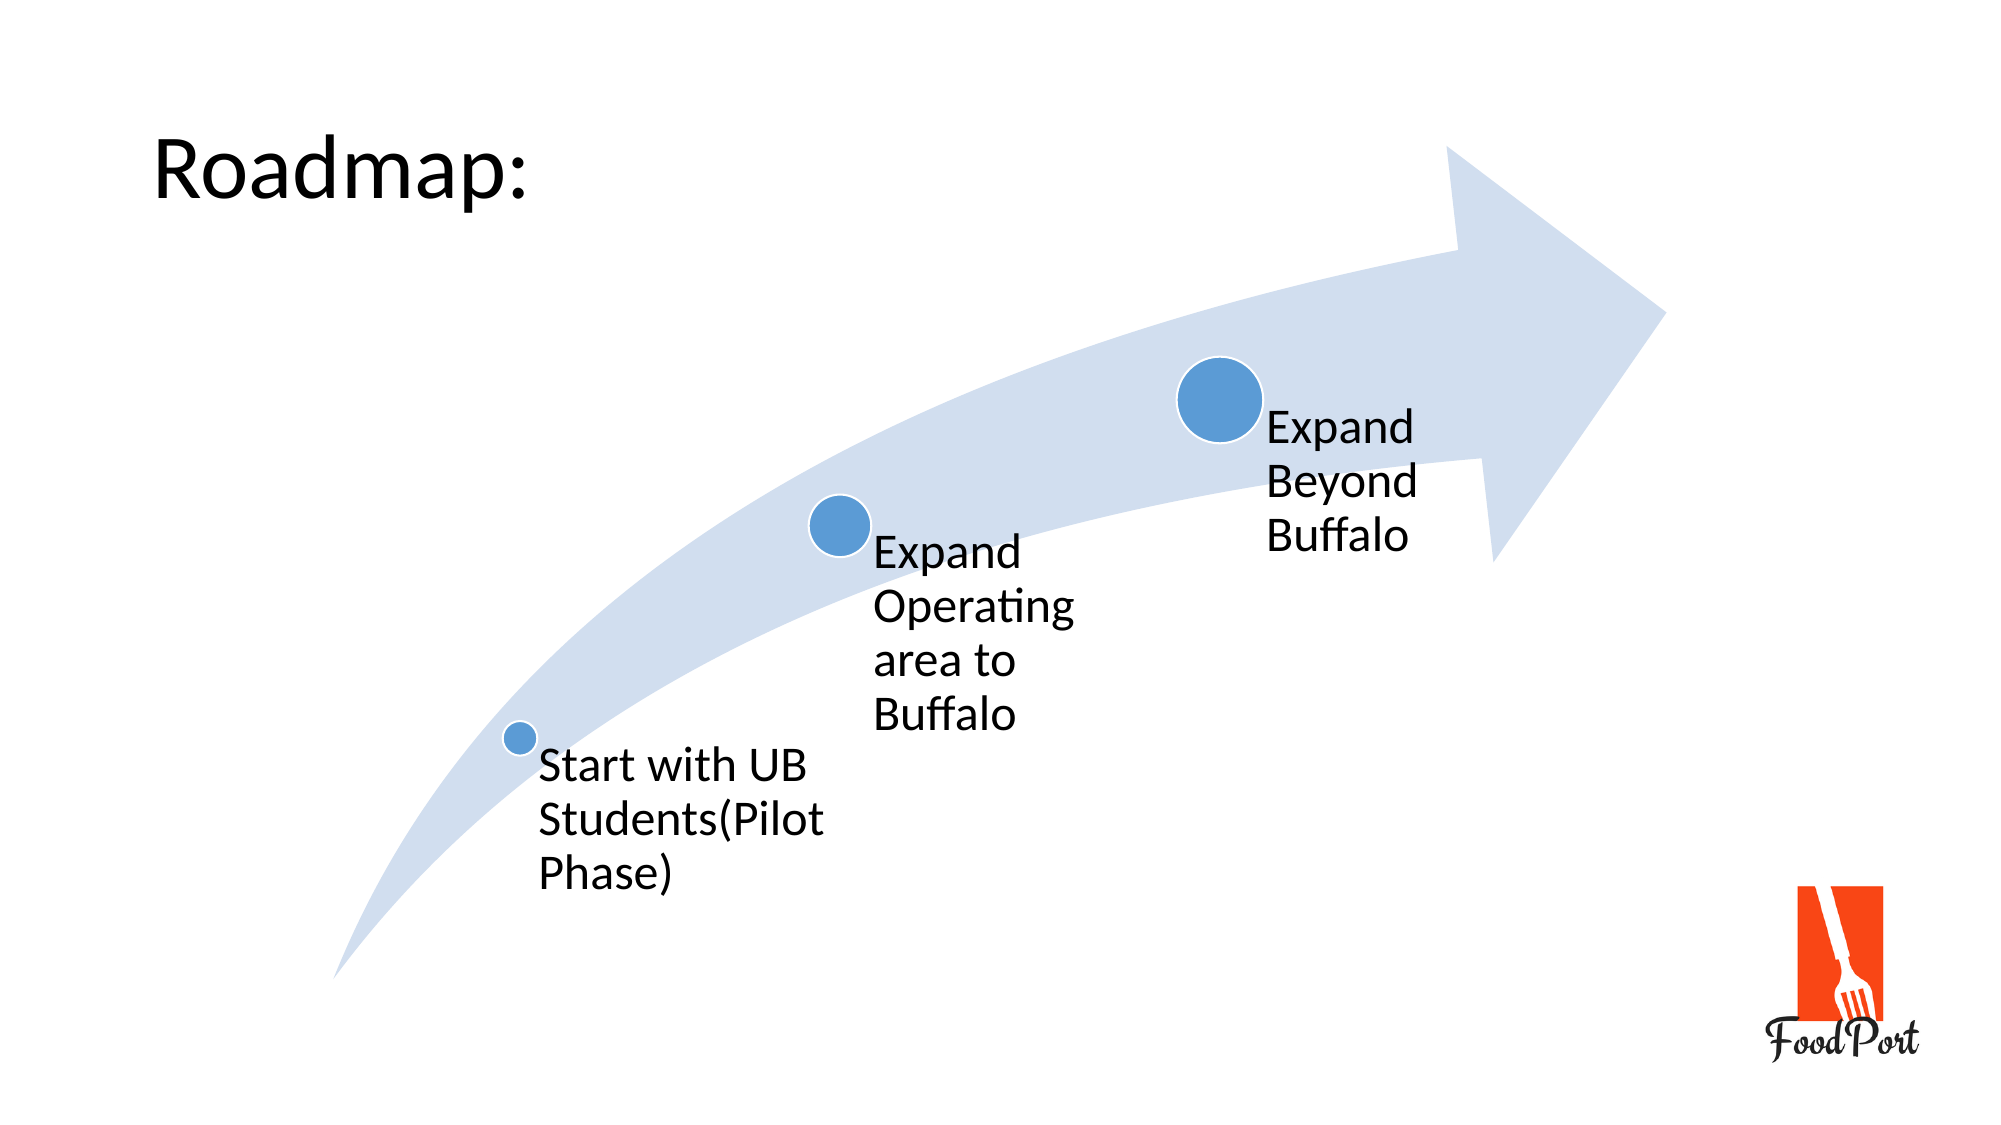

Roadmap:
Start with UB Students(Pilot Phase)
Expand Operating area to Buffalo
Expand Beyond Buffalo